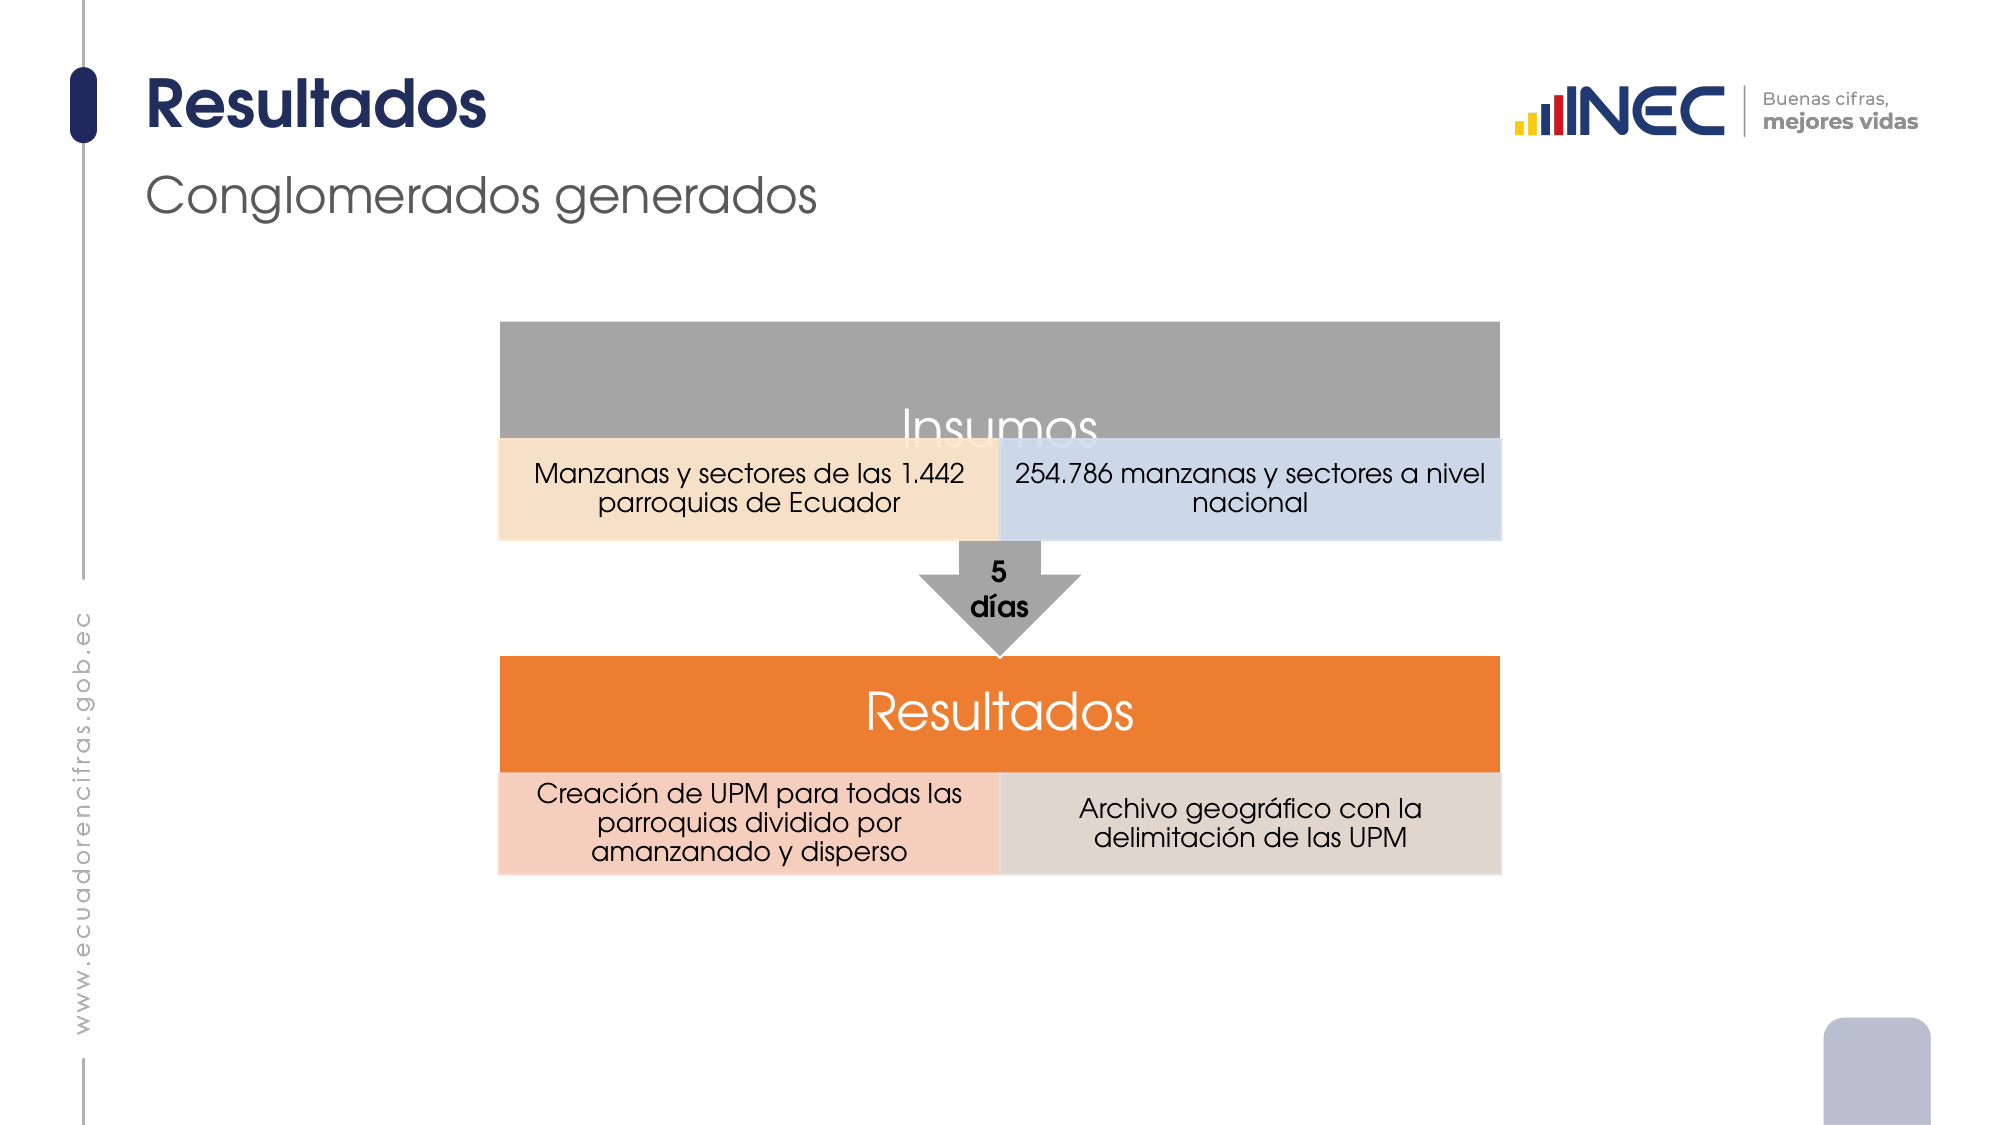

# Resultados
Conglomerados generados
Resultados
Creación de UPM para todas las parroquias dividido por amanzanado y disperso
Archivo geográfico con la delimitación de las UPM
Insumos
Manzanas y sectores de las 1.442 parroquias de Ecuador
254.786 manzanas y sectores a nivel nacional
5
días